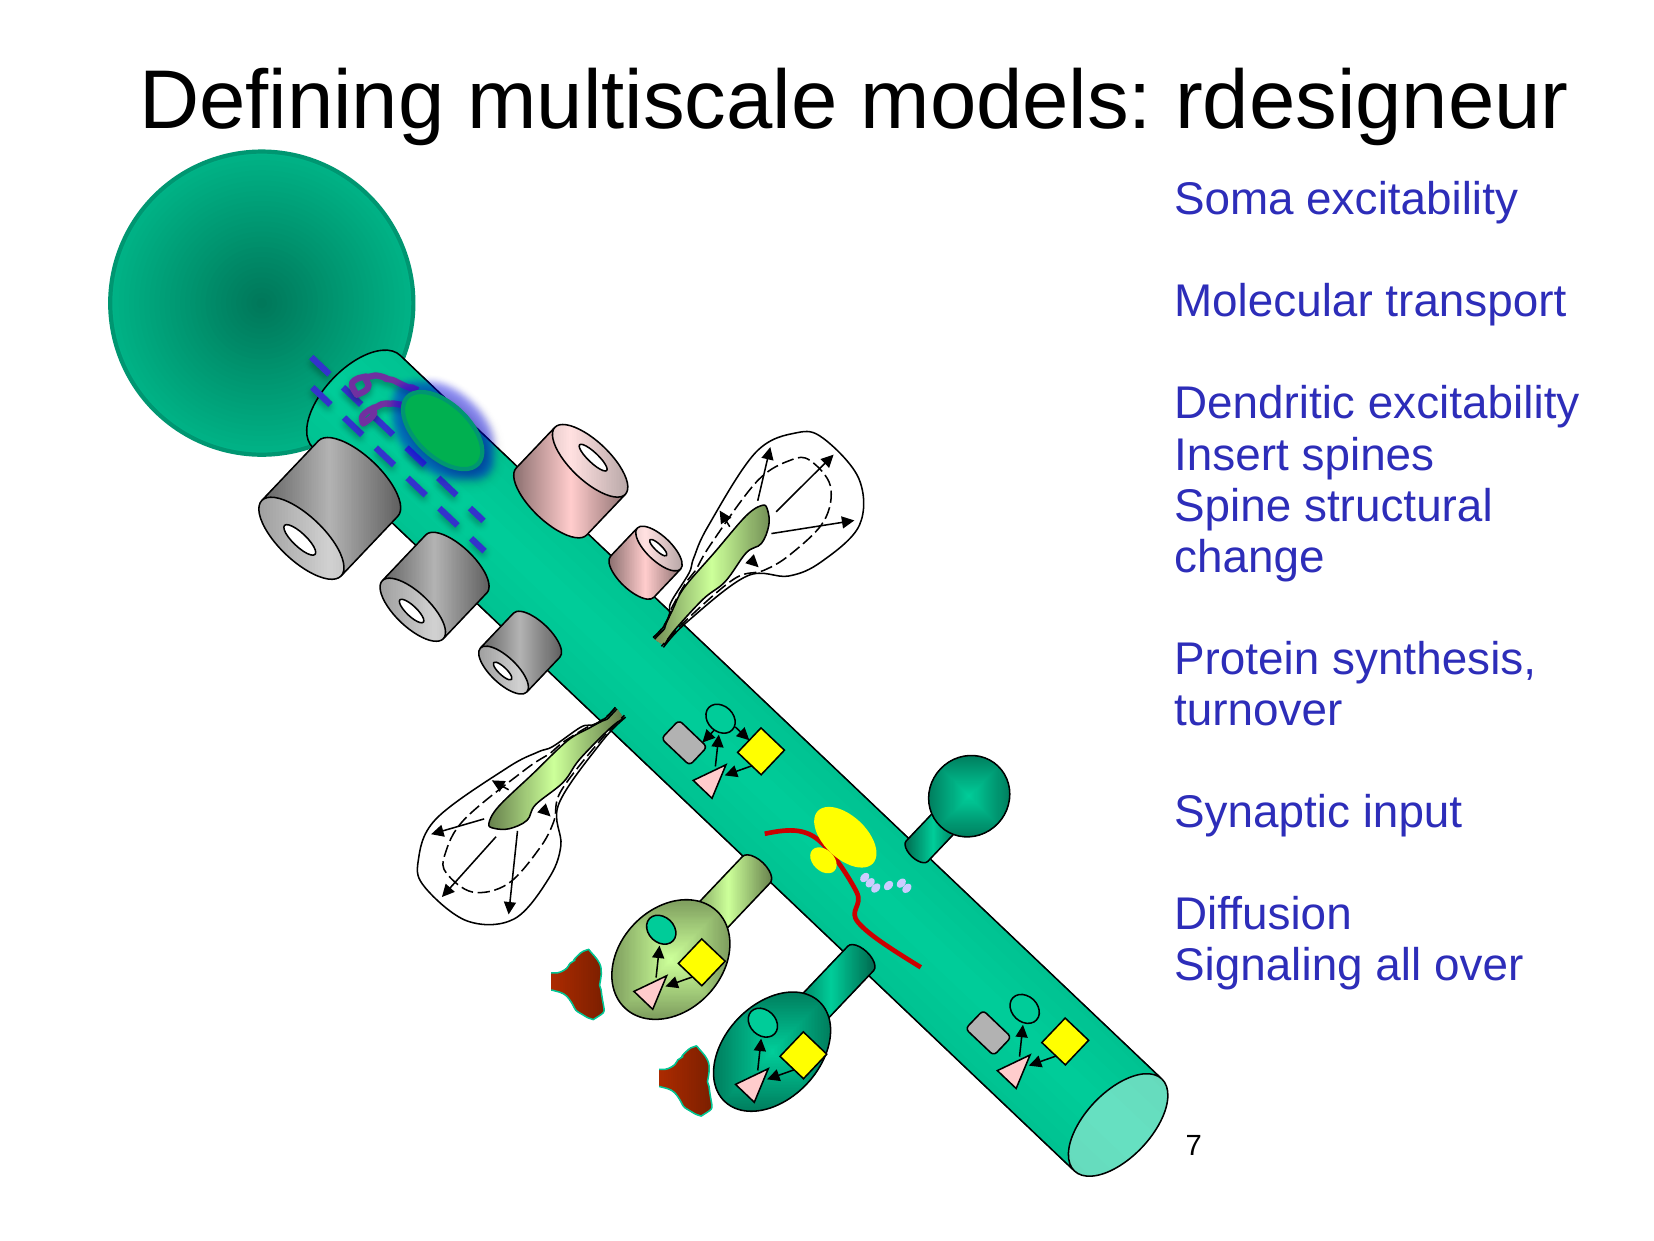

# Defining multiscale models: rdesigneur

Soma excitability

Molecular transport

Dendritic excitability
Insert spines
Spine structural change

Protein synthesis, turnover

Synaptic input

Diffusion
Signaling all over

7